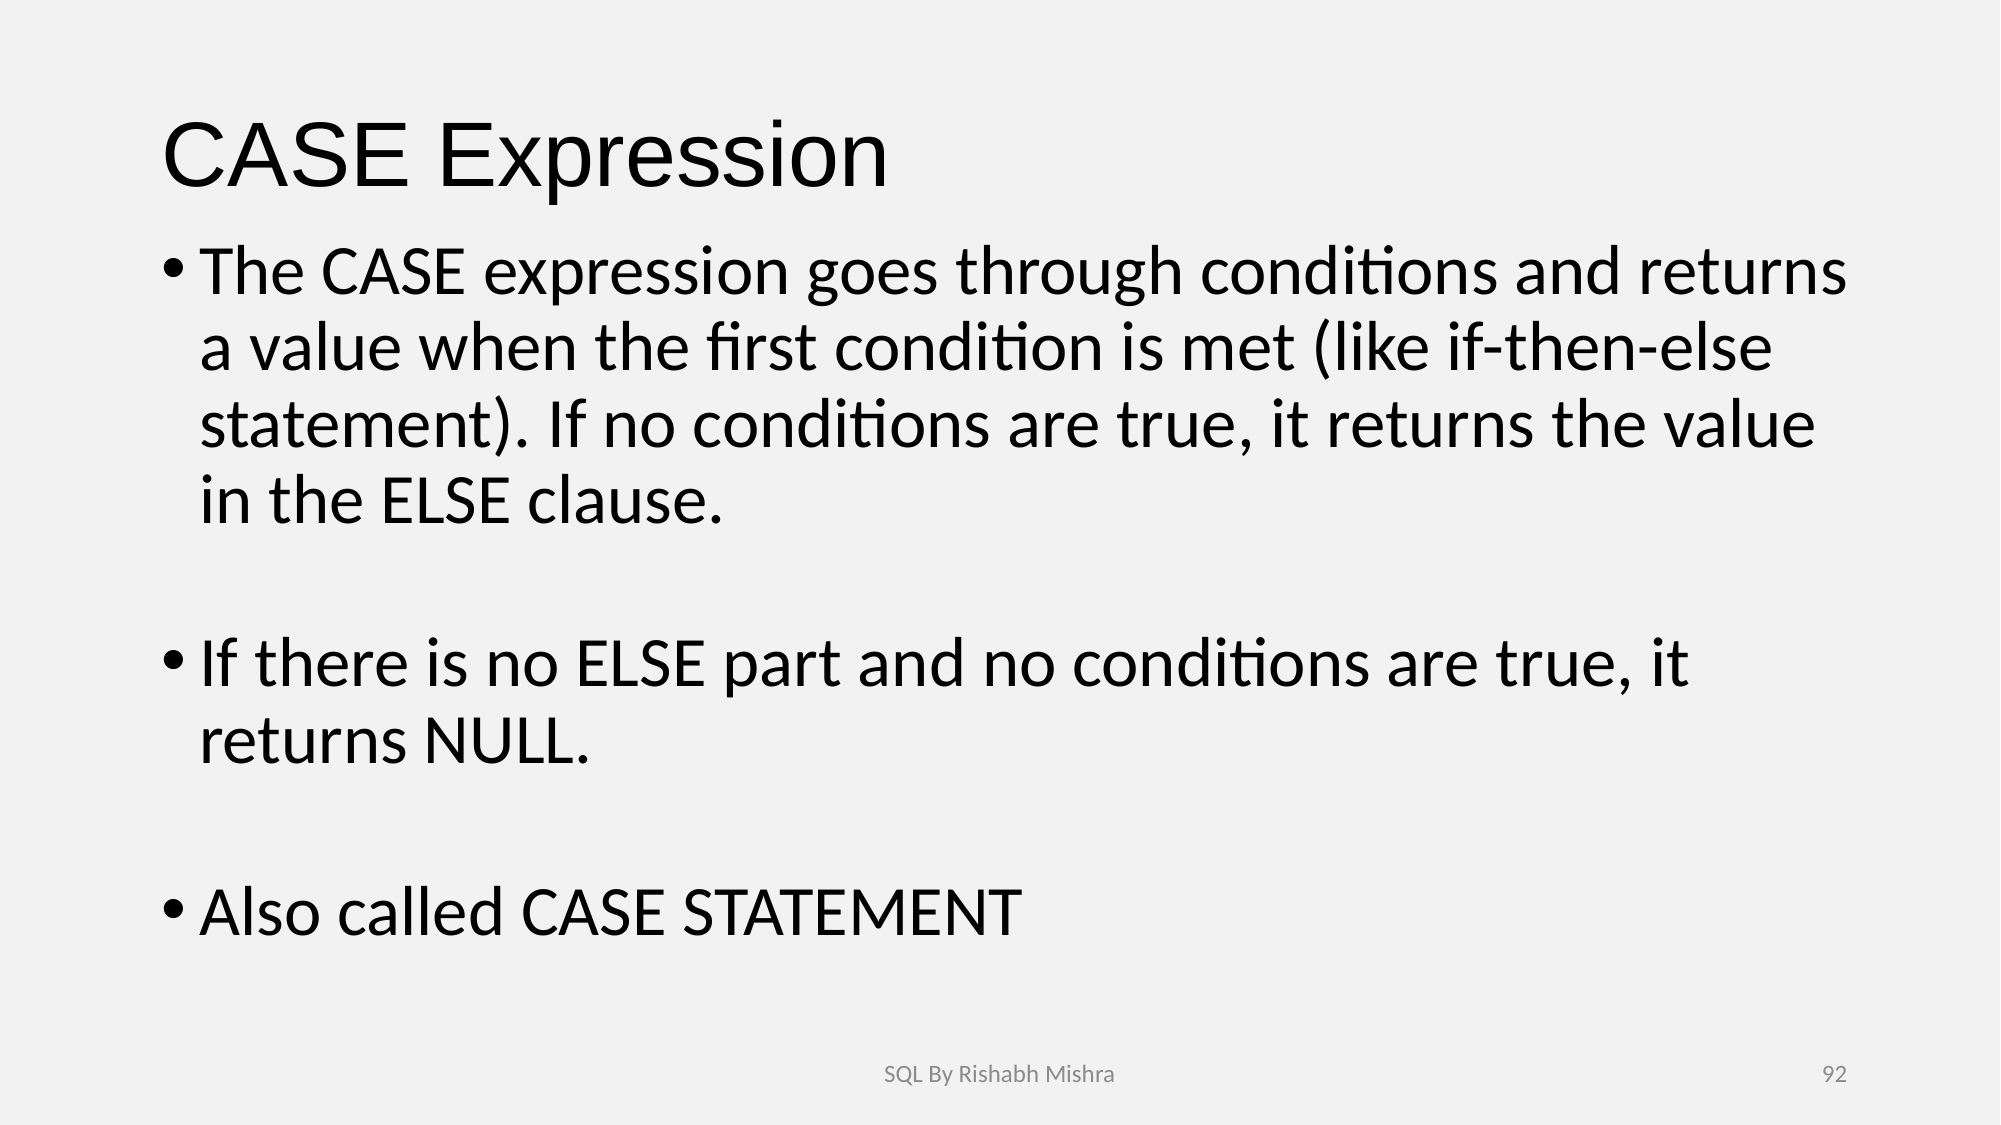

# CASE Expression
The CASE expression goes through conditions and returns a value when the first condition is met (like if-then-else statement). If no conditions are true, it returns the value in the ELSE clause.

If there is no ELSE part and no conditions are true, it returns NULL.

Also called CASE STATEMENT
SQL By Rishabh Mishra
92